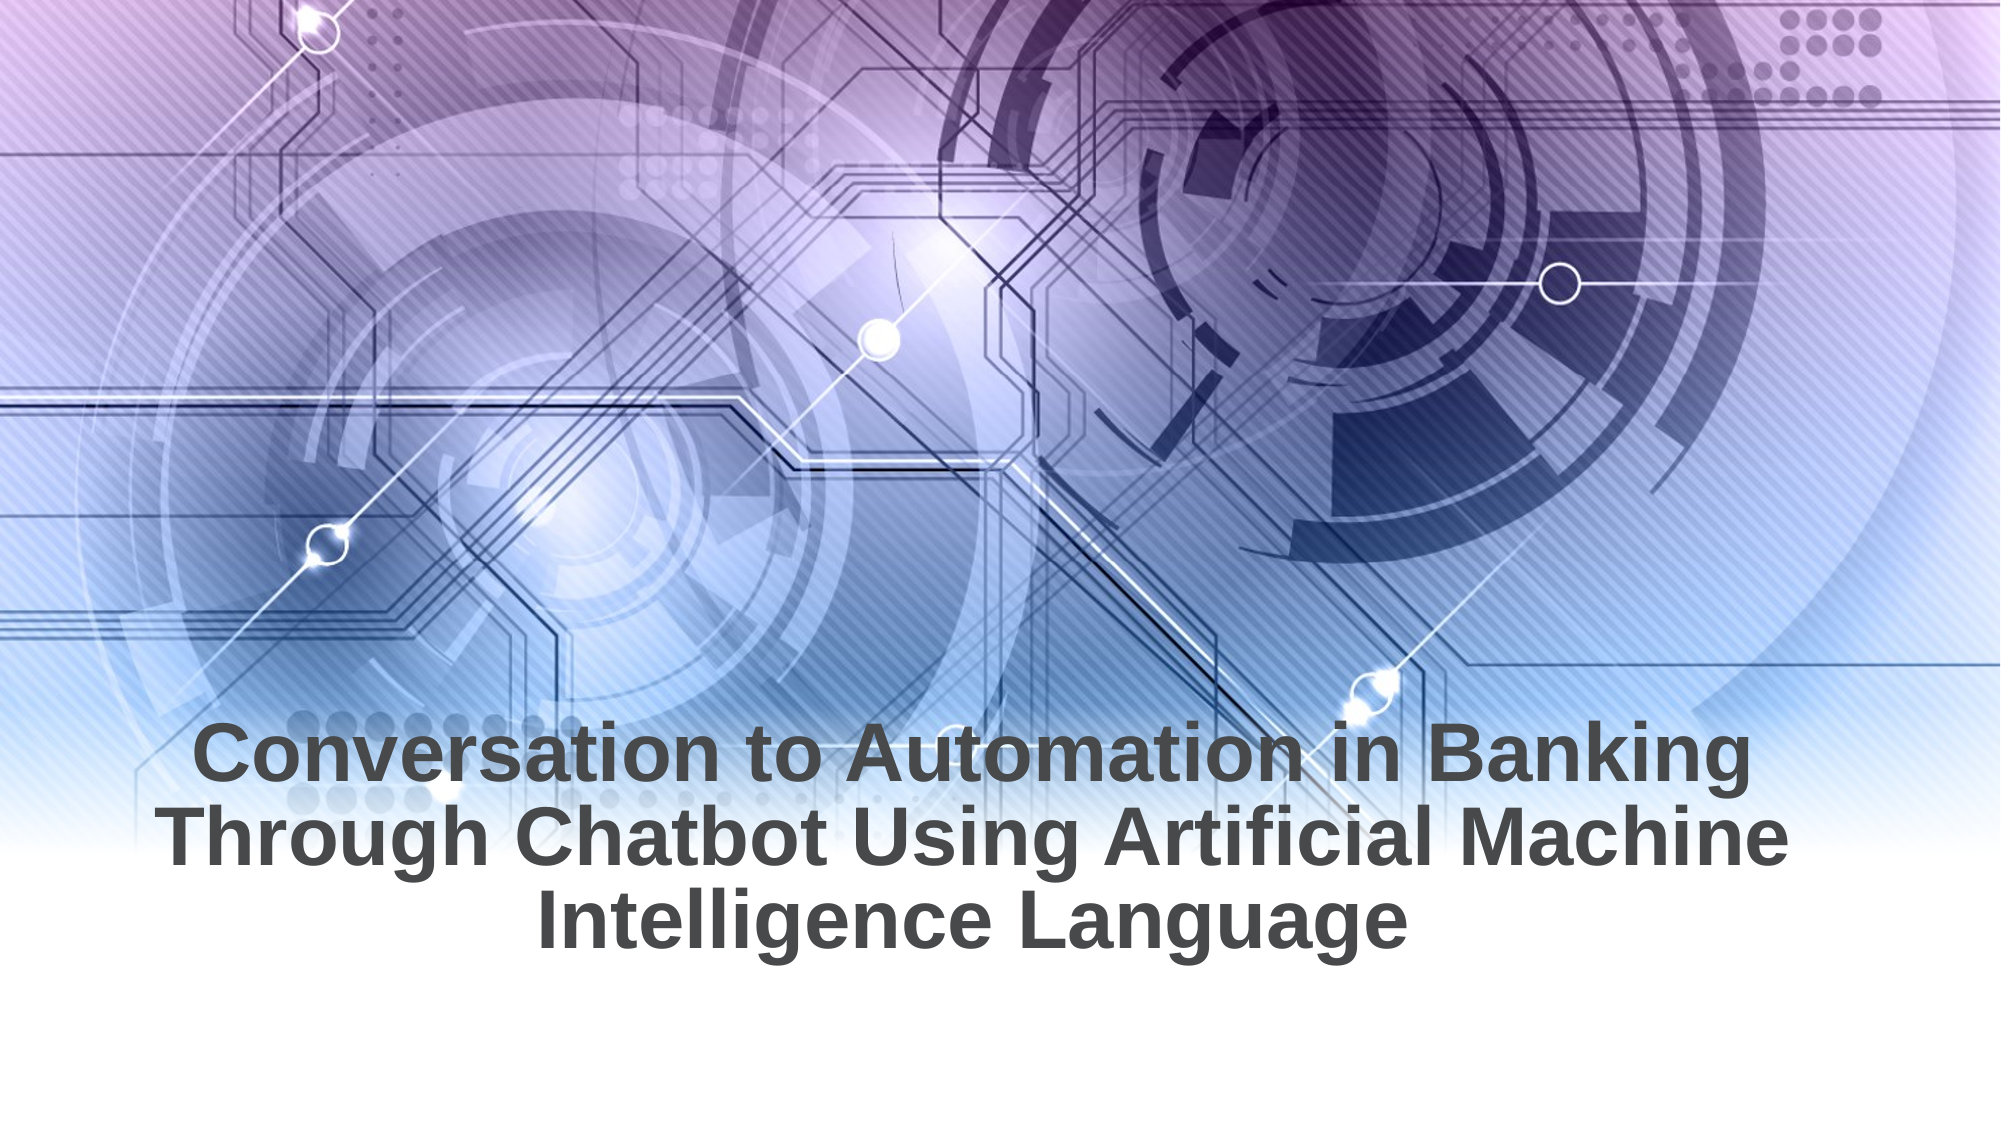

# Conversation to Automation in Banking Through Chatbot Using Artificial Machine Intelligence Language